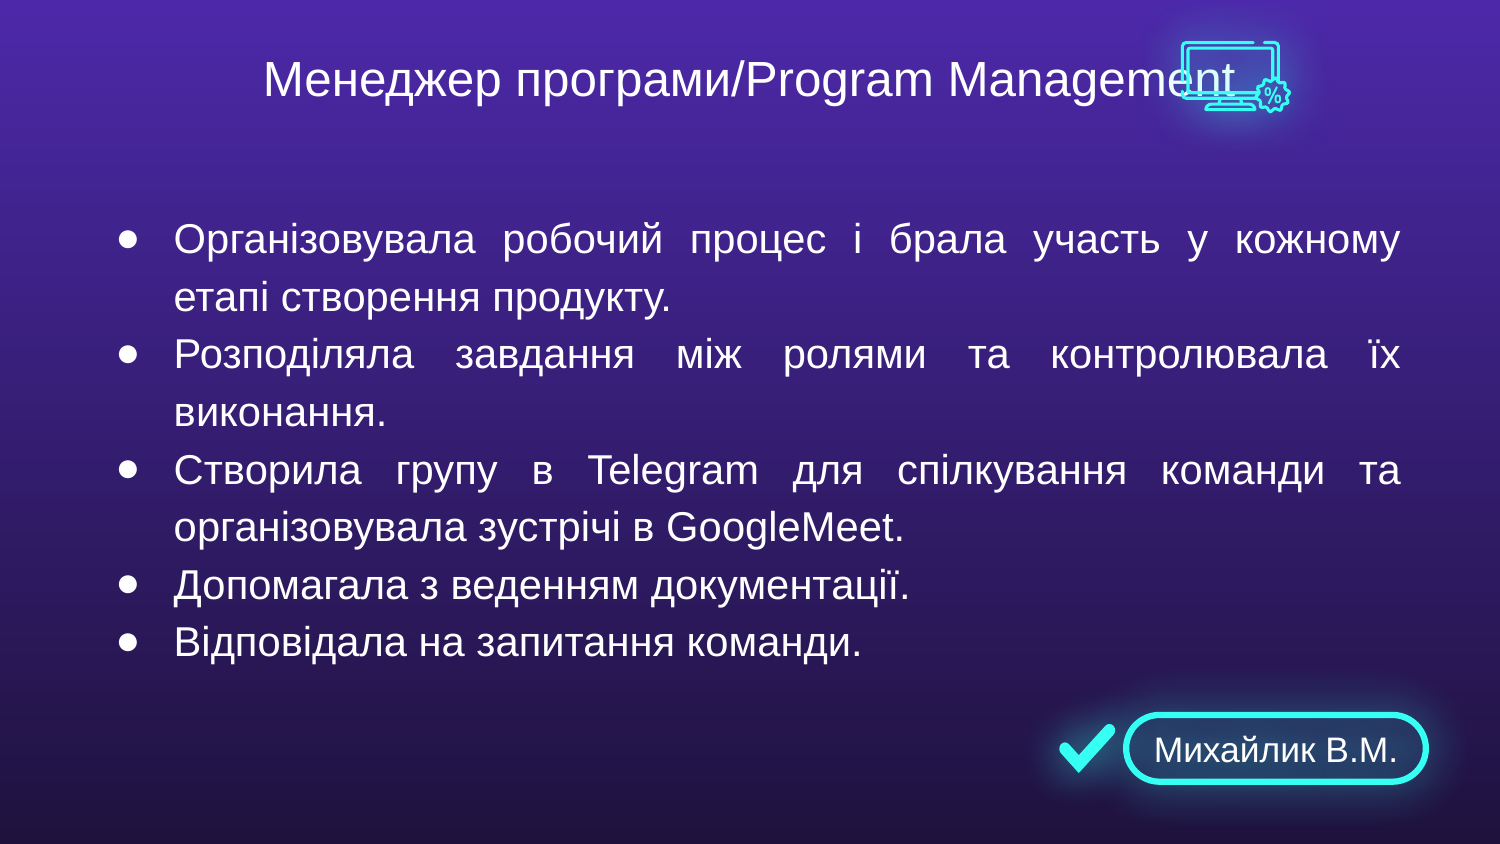

# Менеджер програми/Program Management

Організовувала робочий процес і брала участь у кожному етапі створення продукту.
Розподіляла завдання між ролями та контролювала їх виконання.
Створила групу в Telegram для спілкування команди та організовувала зустрічі в GoogleMeet.
Допомагала з веденням документації.
Відповідала на запитання команди.

Михайлик В.М.